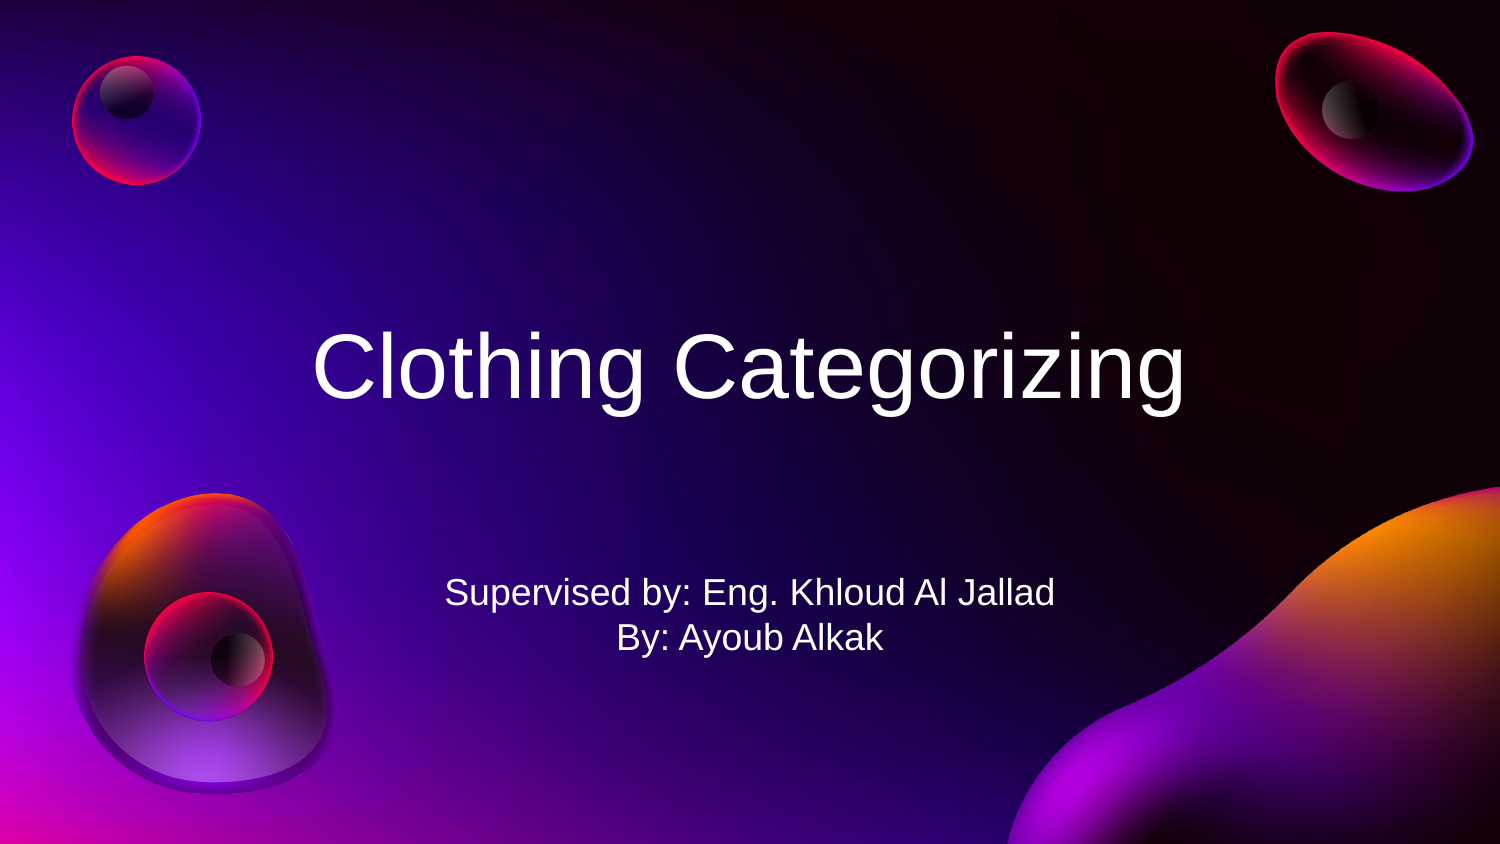

# Clothing Categorizing
Supervised by: Eng. Khloud Al Jallad
By: Ayoub Alkak